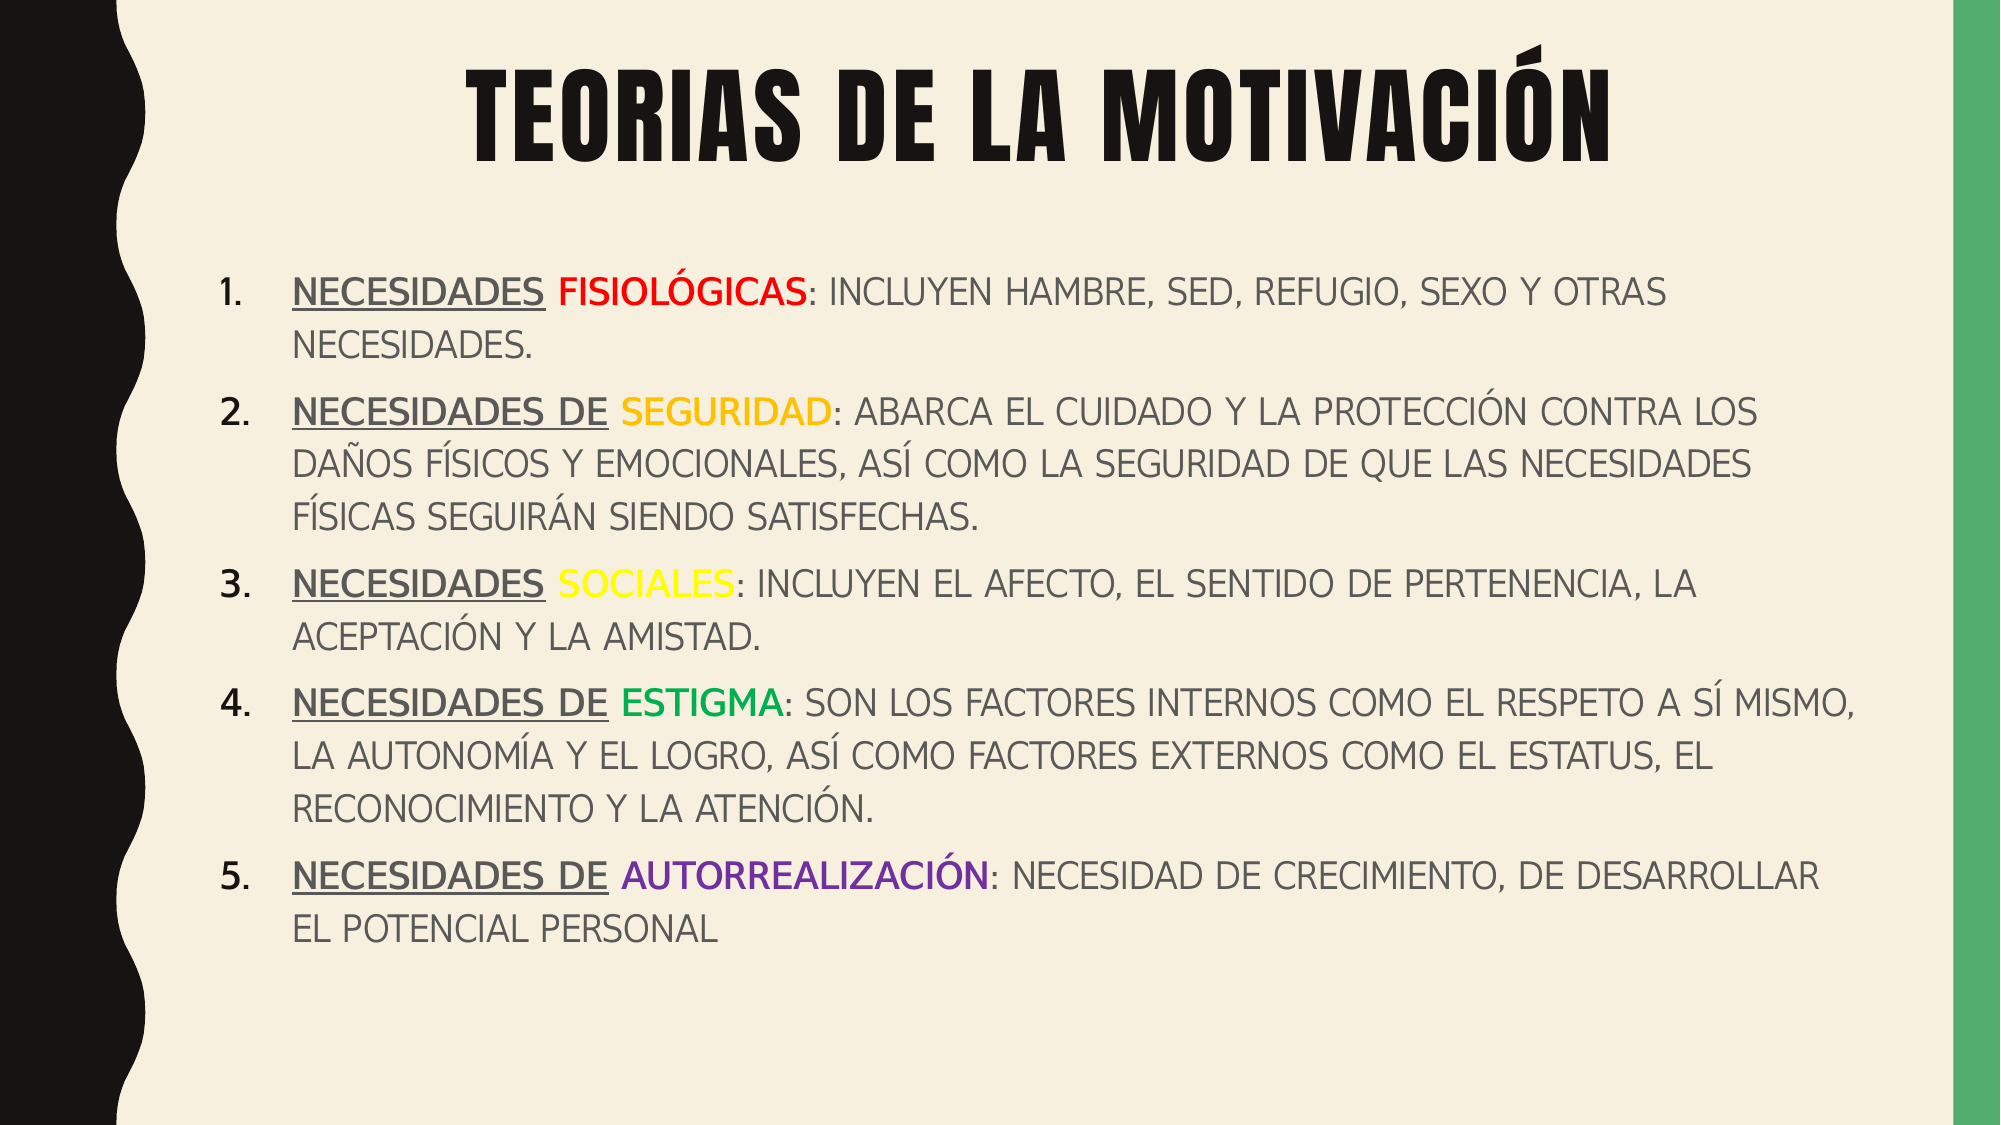

# TEORIAS DE LA MOTIVACIÓN
NECESIDADES FISIOLÓGICAS: INCLUYEN HAMBRE, SED, REFUGIO, SEXO Y OTRAS NECESIDADES.
NECESIDADES DE SEGURIDAD: ABARCA EL CUIDADO Y LA PROTECCIÓN CONTRA LOS DAÑOS FÍSICOS Y EMOCIONALES, ASÍ COMO LA SEGURIDAD DE QUE LAS NECESIDADES FÍSICAS SEGUIRÁN SIENDO SATISFECHAS.
NECESIDADES SOCIALES: INCLUYEN EL AFECTO, EL SENTIDO DE PERTENENCIA, LA ACEPTACIÓN Y LA AMISTAD.
NECESIDADES DE ESTIGMA: SON LOS FACTORES INTERNOS COMO EL RESPETO A SÍ MISMO, LA AUTONOMÍA Y EL LOGRO, ASÍ COMO FACTORES EXTERNOS COMO EL ESTATUS, EL RECONOCIMIENTO Y LA ATENCIÓN.
NECESIDADES DE AUTORREALIZACIÓN: NECESIDAD DE CRECIMIENTO, DE DESARROLLAR EL POTENCIAL PERSONAL